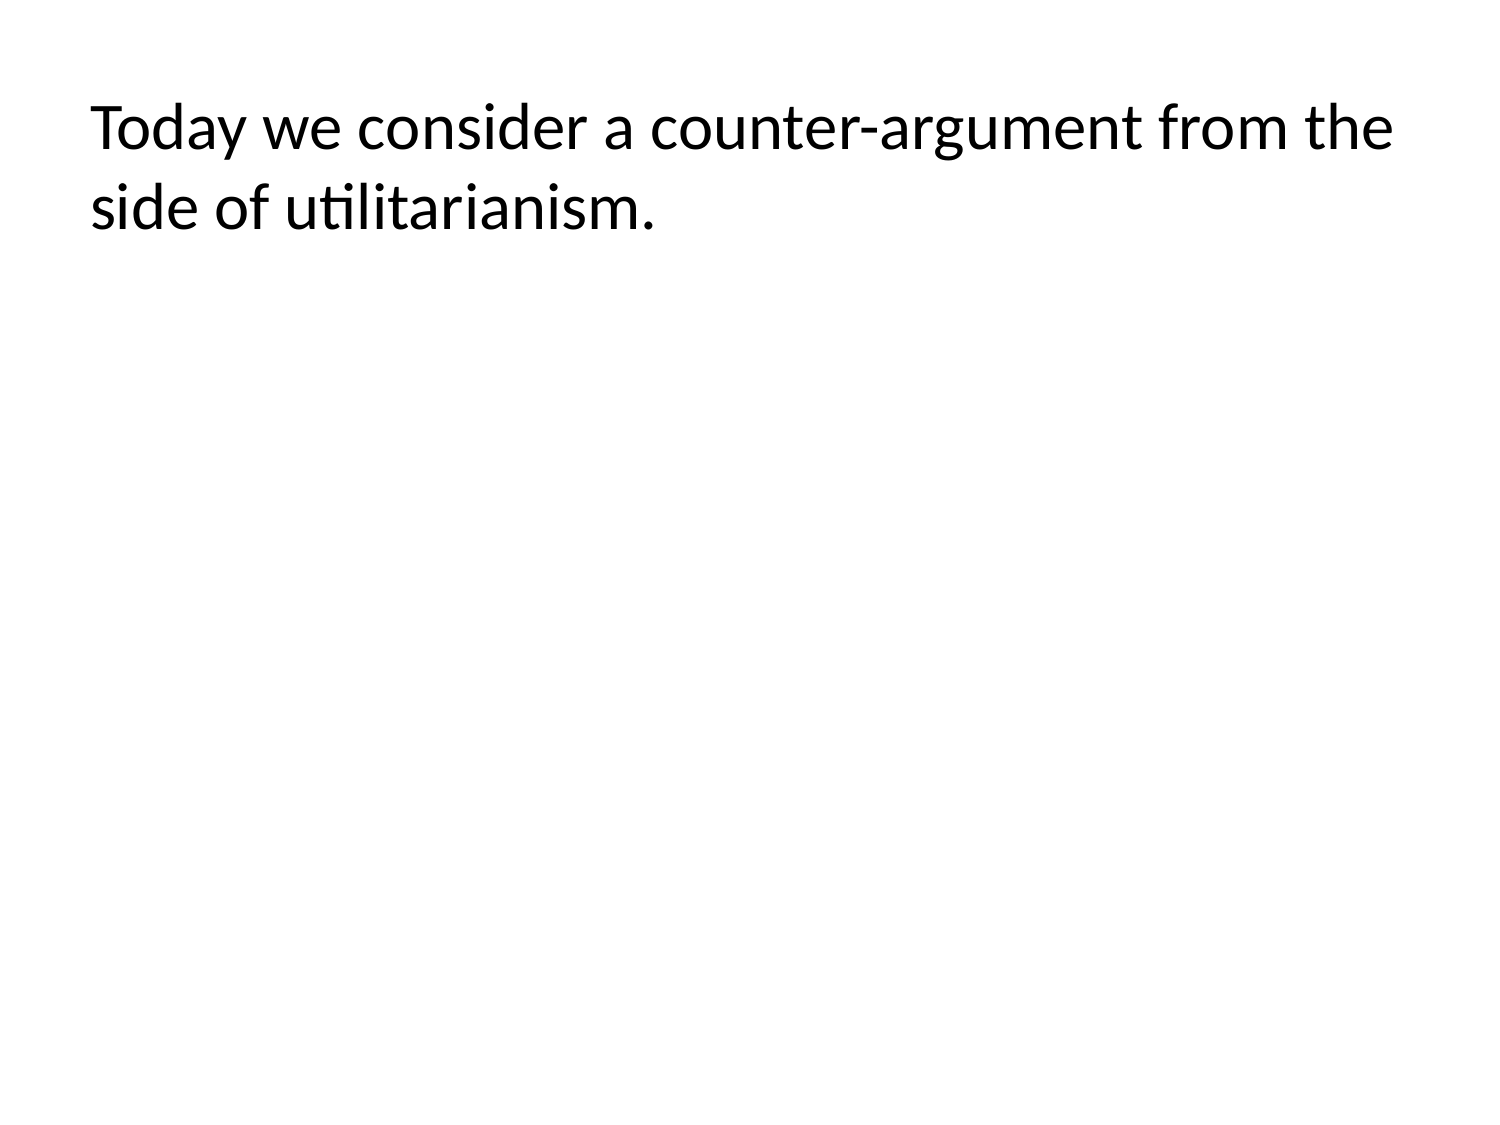

Today we consider a counter-argument from the side of utilitarianism.
This argument aims to show that we do hold ourselves to the utilitarian standard whenever we pay careful attention to the consequences of our actions.
When we fail to live up to the utilitarian standard, it is only because we lose sight of these consequences (by choice or habit).